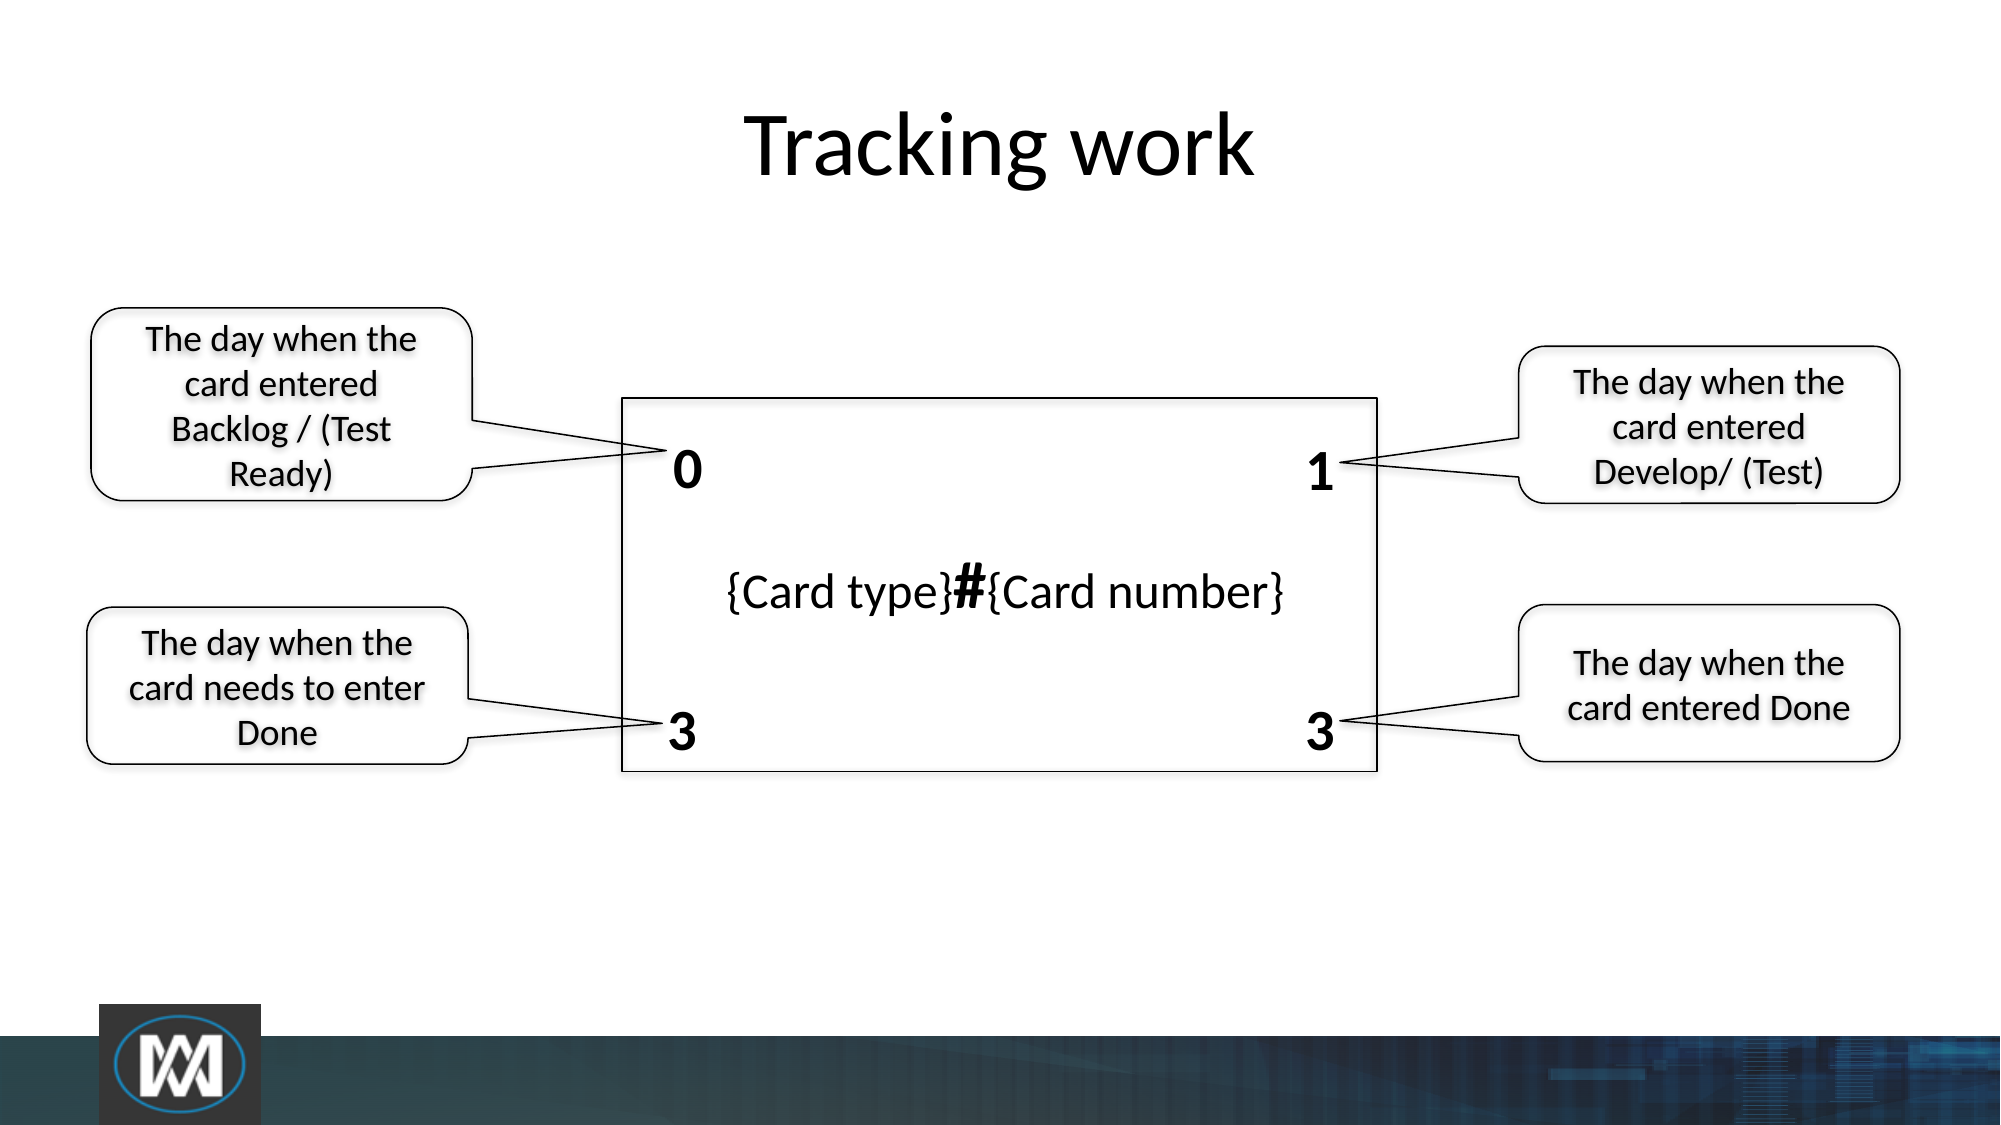

# Tracking work
The day when the card entered Backlog / (Test Ready)
The day when the card entered Develop/ (Test)

0
1
{Card type}#{Card number}
The day when the card entered Done
The day when the card needs to enter Done
3
3